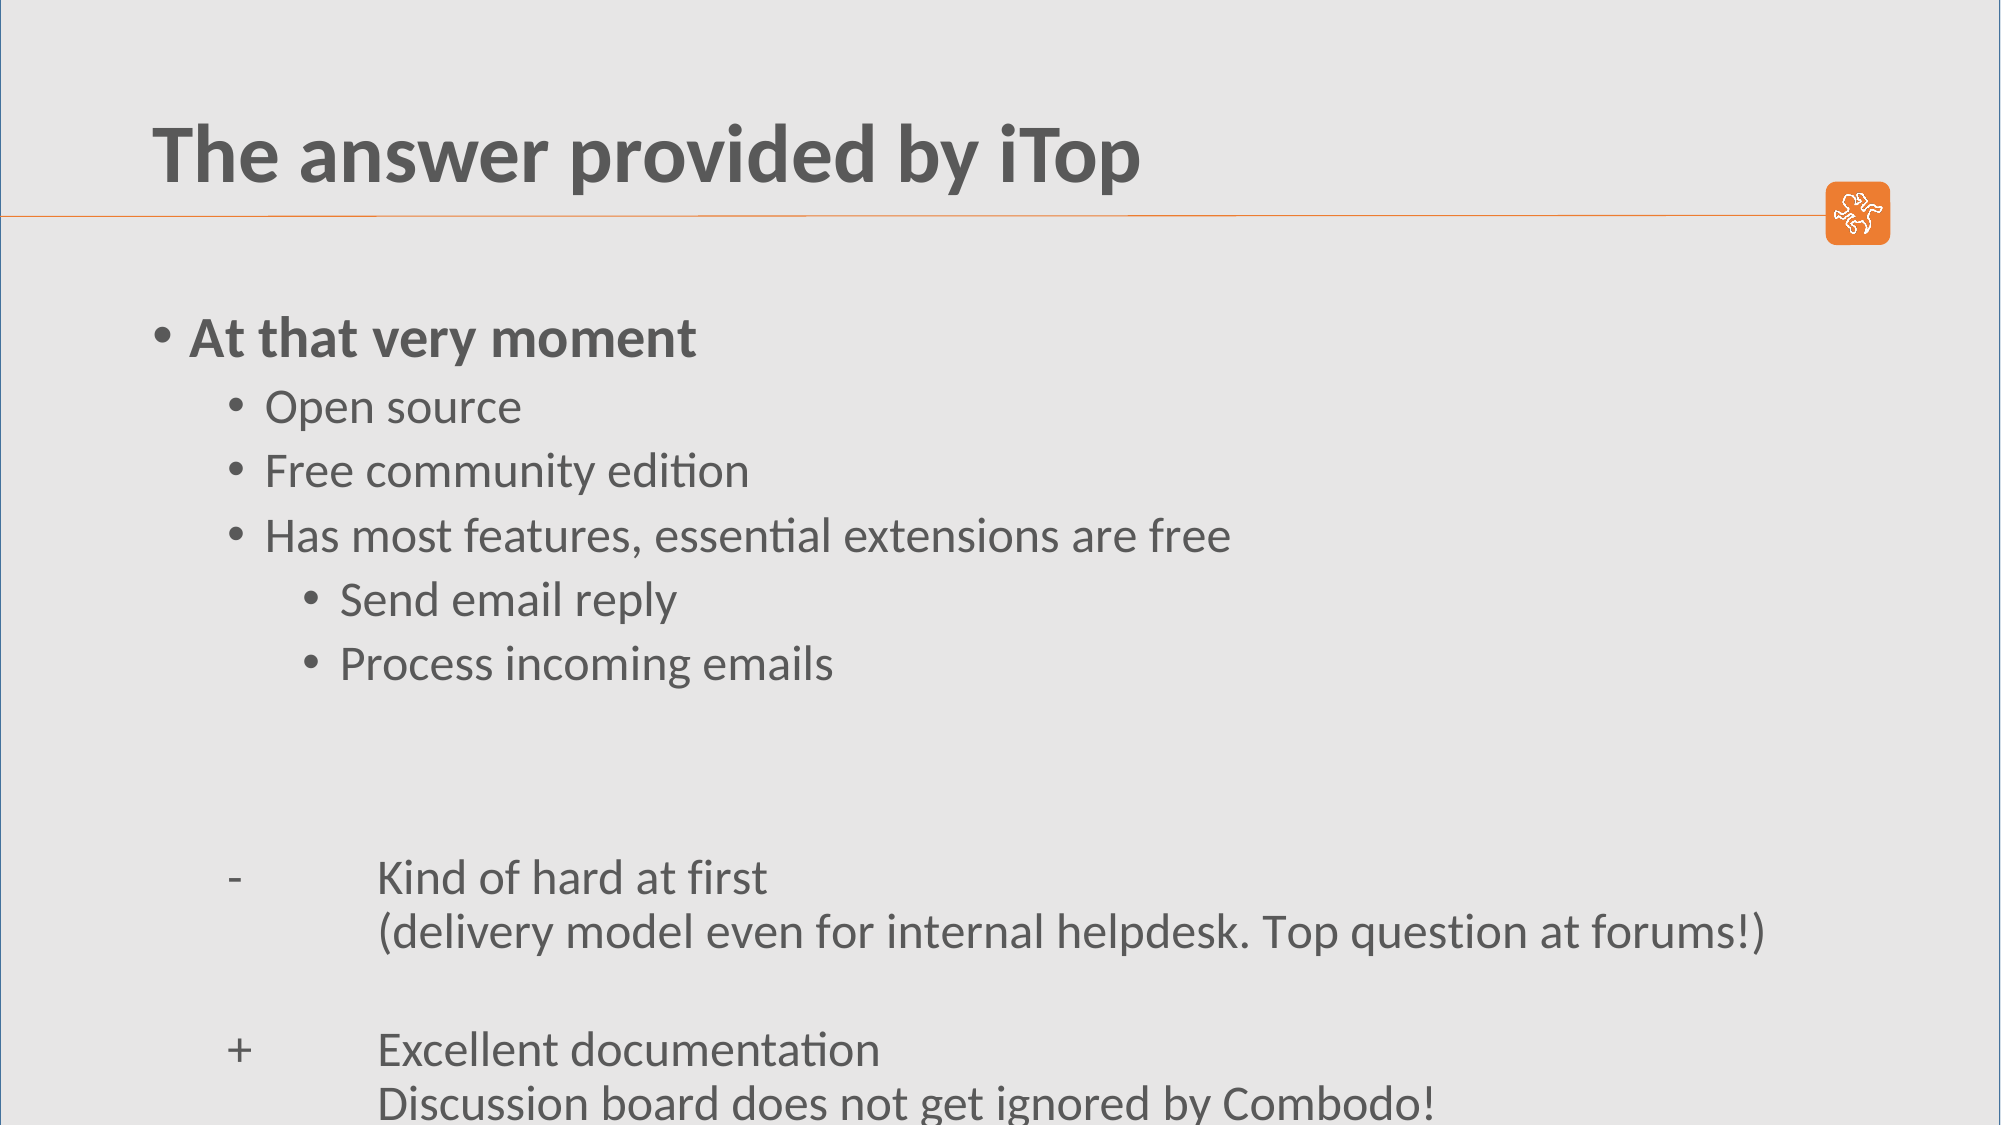

# The answer provided by iTop
At that very moment
Open source
Free community edition
Has most features, essential extensions are free
Send email reply
Process incoming emails

-  	Kind of hard at first
	(delivery model even for internal helpdesk. Top question at forums!)
+	Excellent documentation
	Discussion board does not get ignored by Combodo!